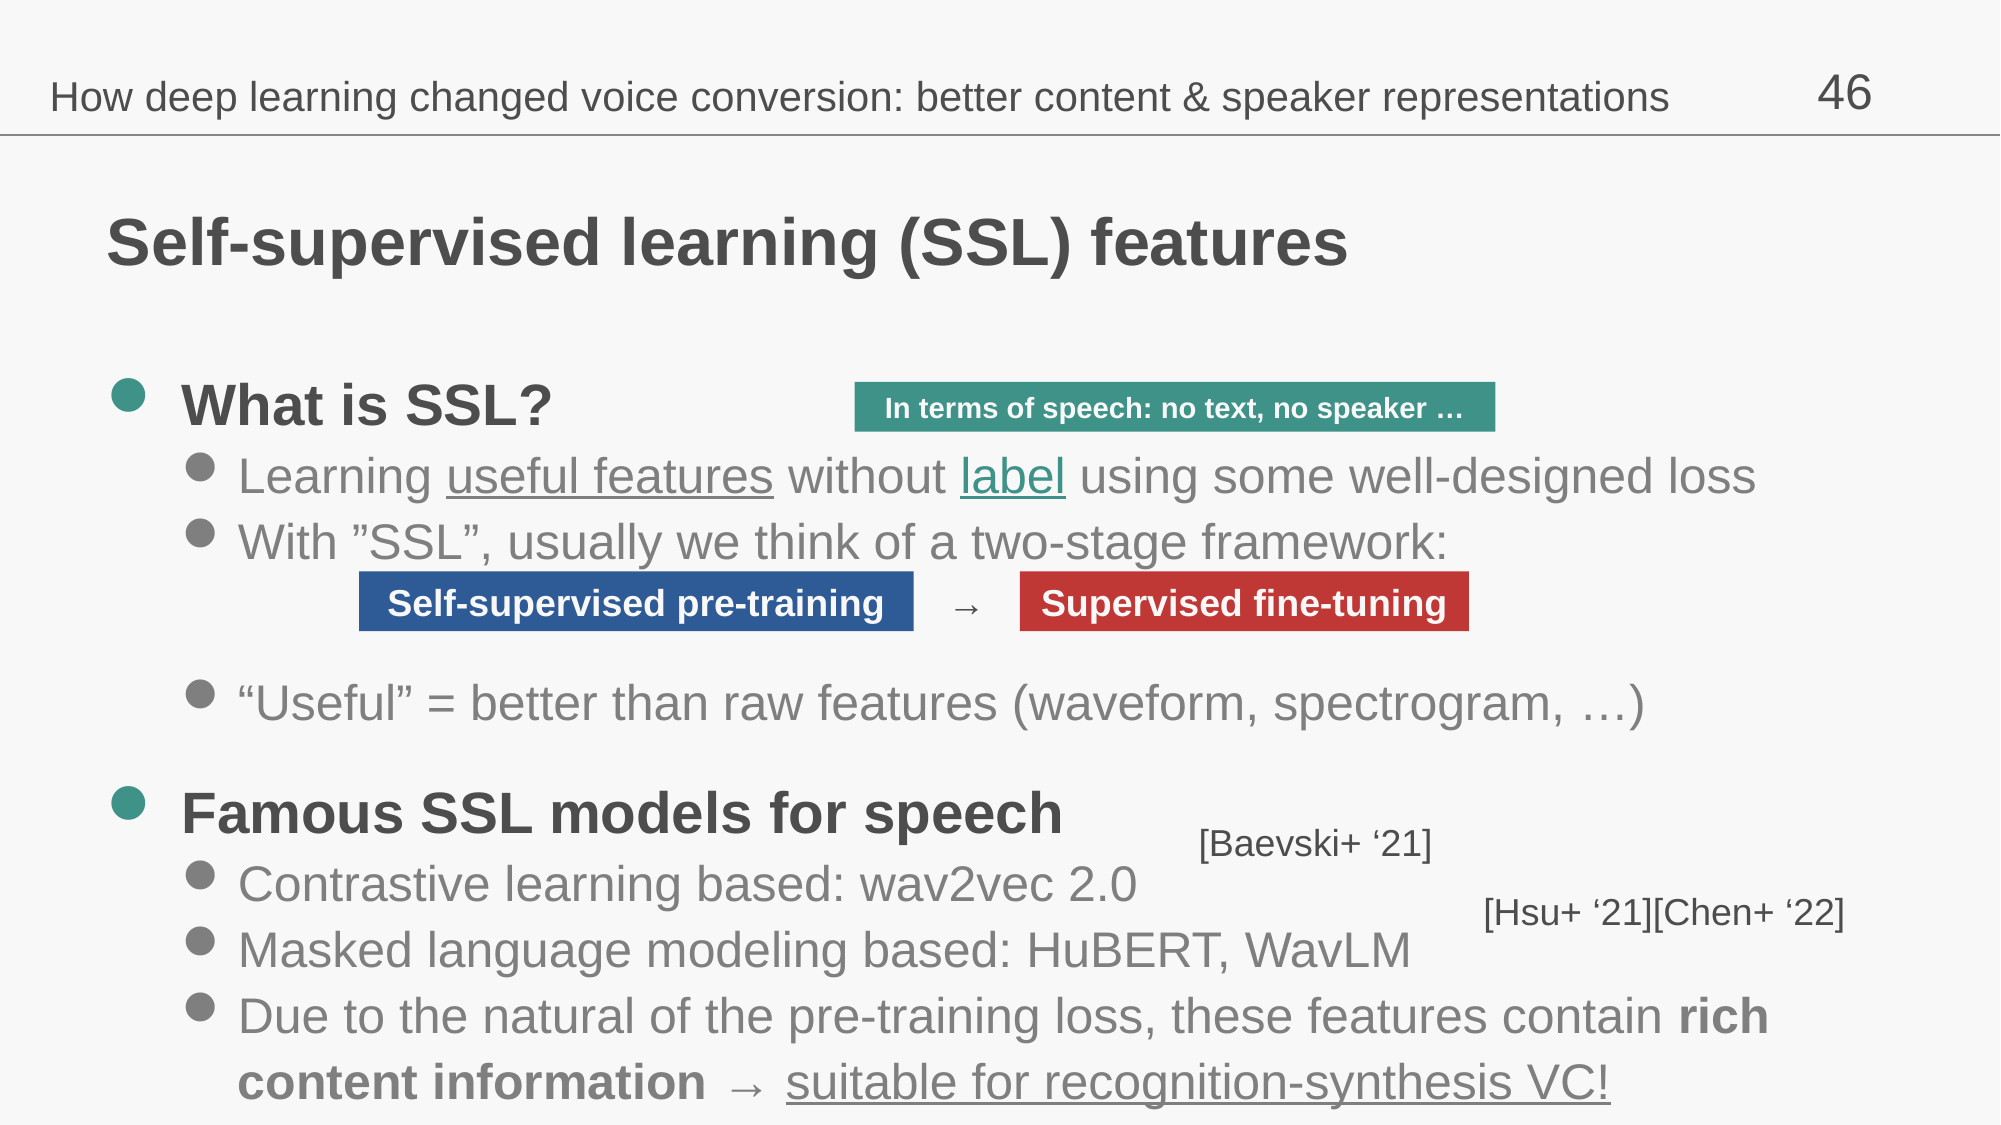

How deep learning changed voice conversion: better content & speaker representations
# Self-supervised learning (SSL) features
What is SSL?
Learning useful features without label using some well-designed loss
With ”SSL”, usually we think of a two-stage framework:

“Useful” = better than raw features (waveform, spectrogram, …)
Famous SSL models for speech
Contrastive learning based: wav2vec 2.0
Masked language modeling based: HuBERT, WavLM
Due to the natural of the pre-training loss, these features contain rich content information → suitable for recognition-synthesis VC!
In terms of speech: no text, no speaker …
Self-supervised pre-training
→
Supervised fine-tuning
[Baevski+ ‘21]
[Hsu+ ‘21][Chen+ ‘22]